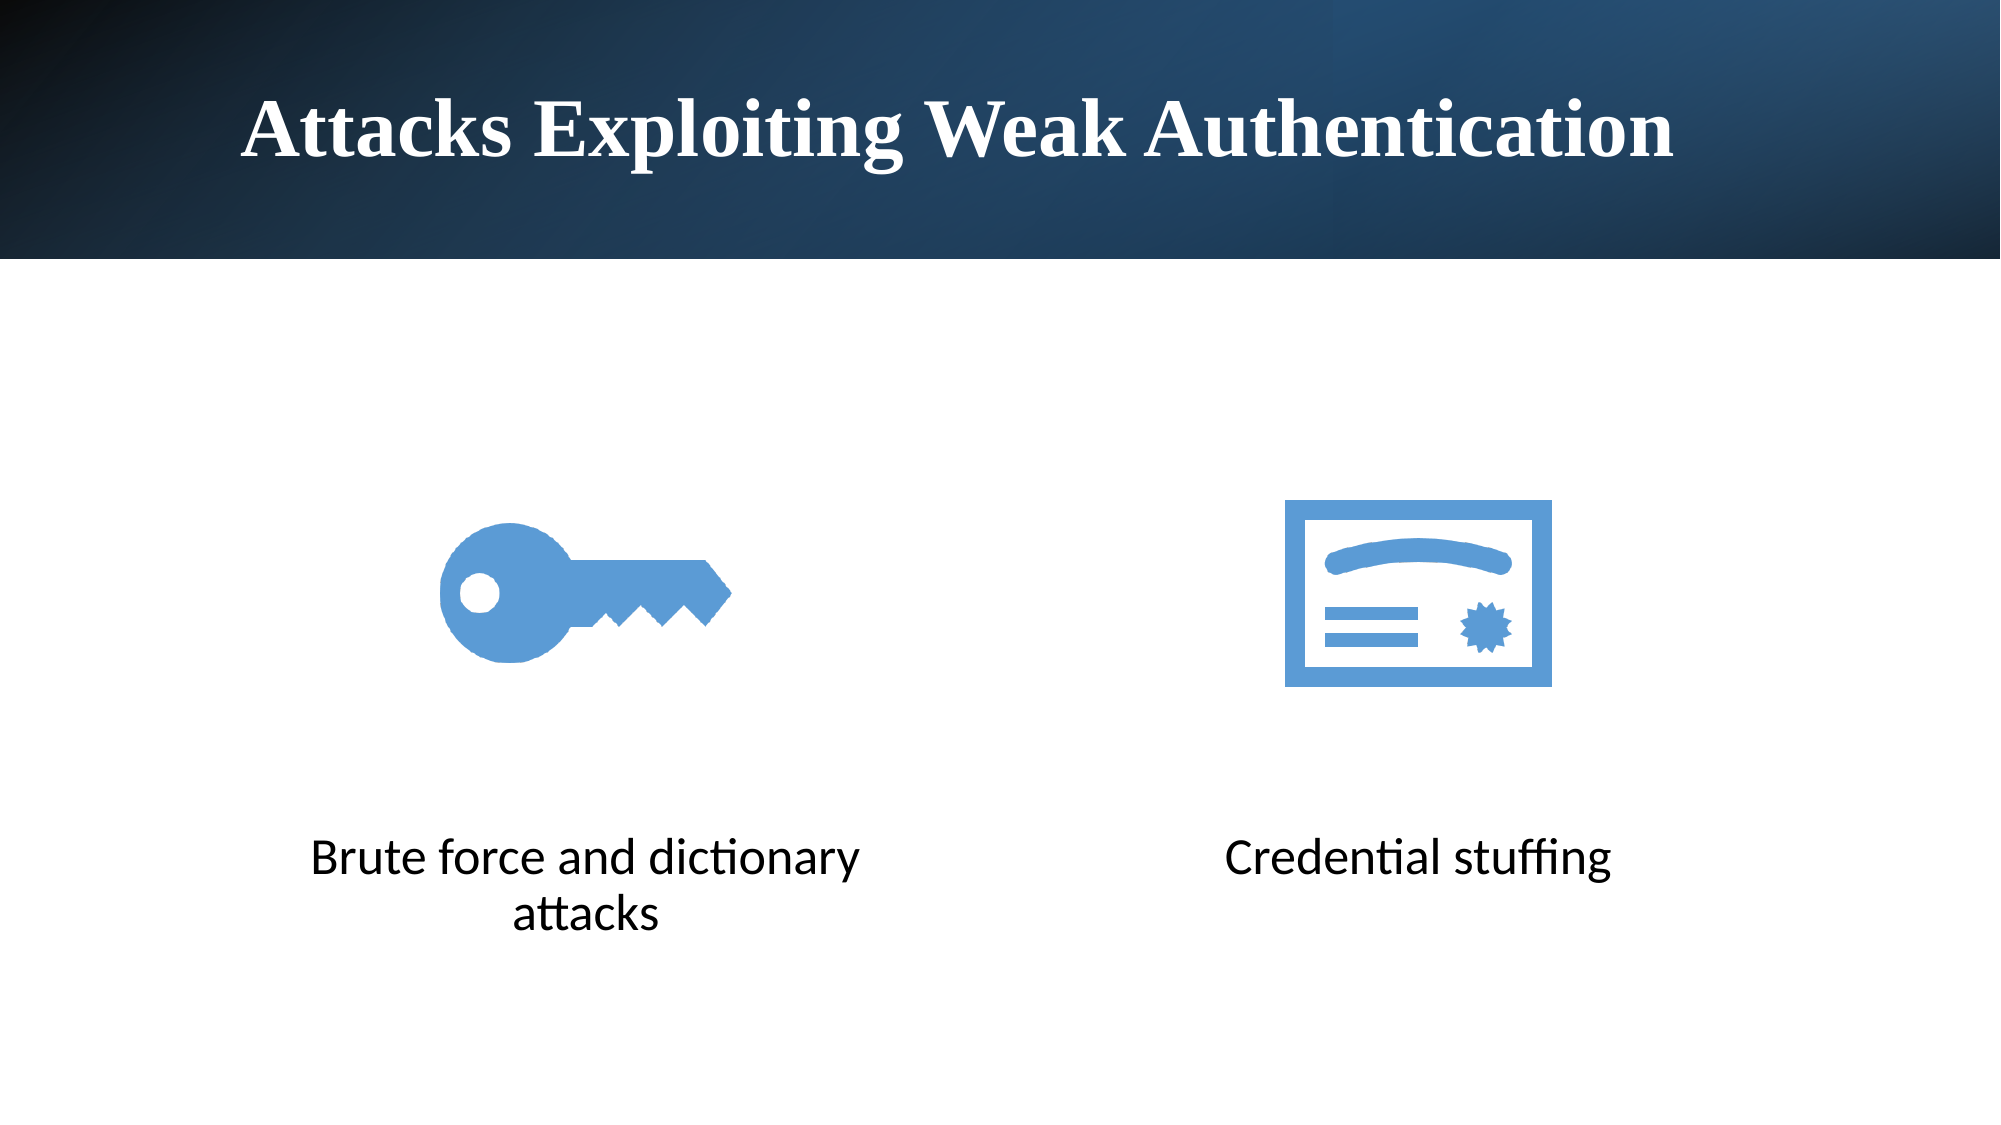

# Attacks Exploiting Weak Authentication
Brute force and dictionary attacks
Credential stuffing